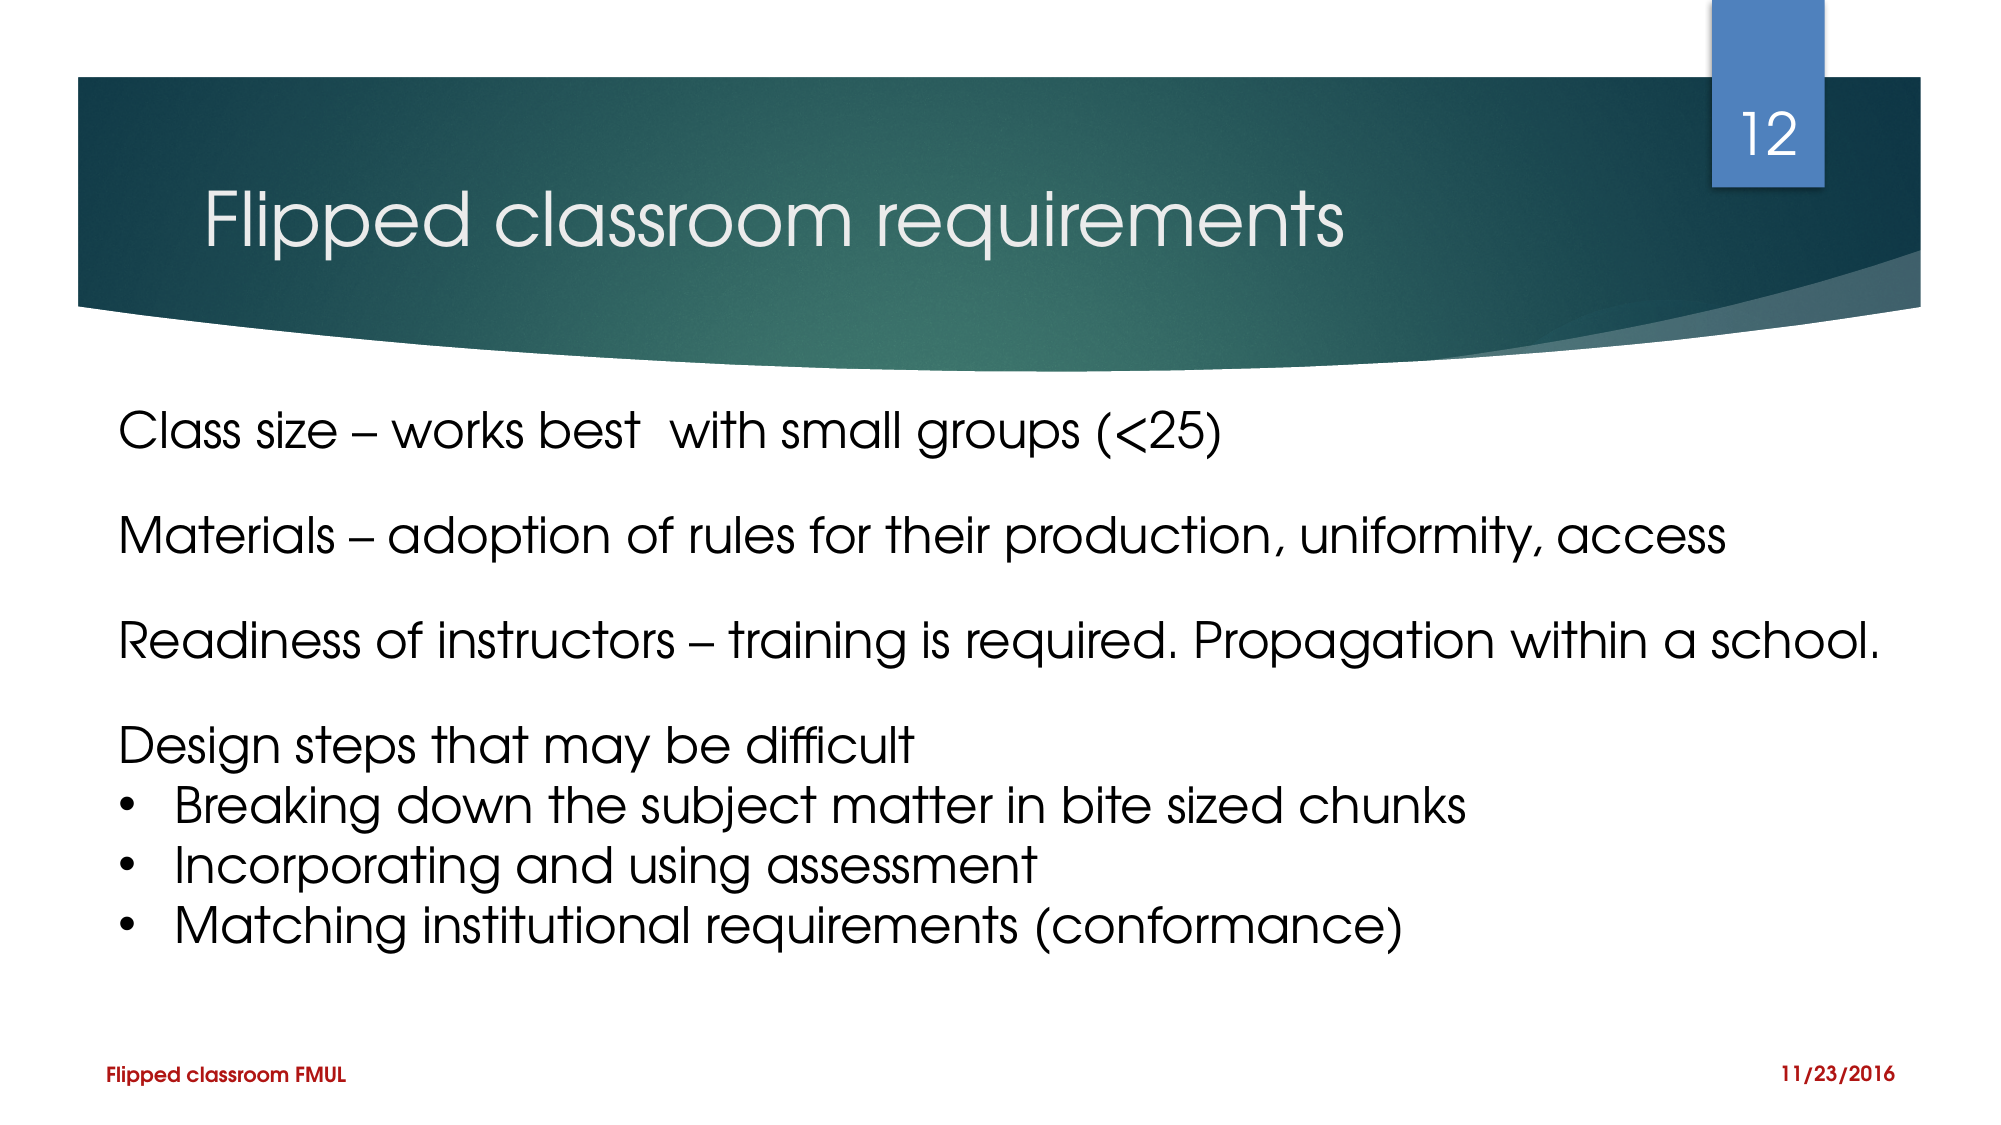

12
Flipped classroom requirements
Class size – works best  with small groups (<25)

Materials – adoption of rules for their production, uniformity, access

Readiness of instructors – training is required. Propagation within a school.

Design steps that may be difficult
Breaking down the subject matter in bite sized chunks
Incorporating and using assessment
Matching institutional requirements (conformance)
Flipped classroom FMUL
11/23/2016